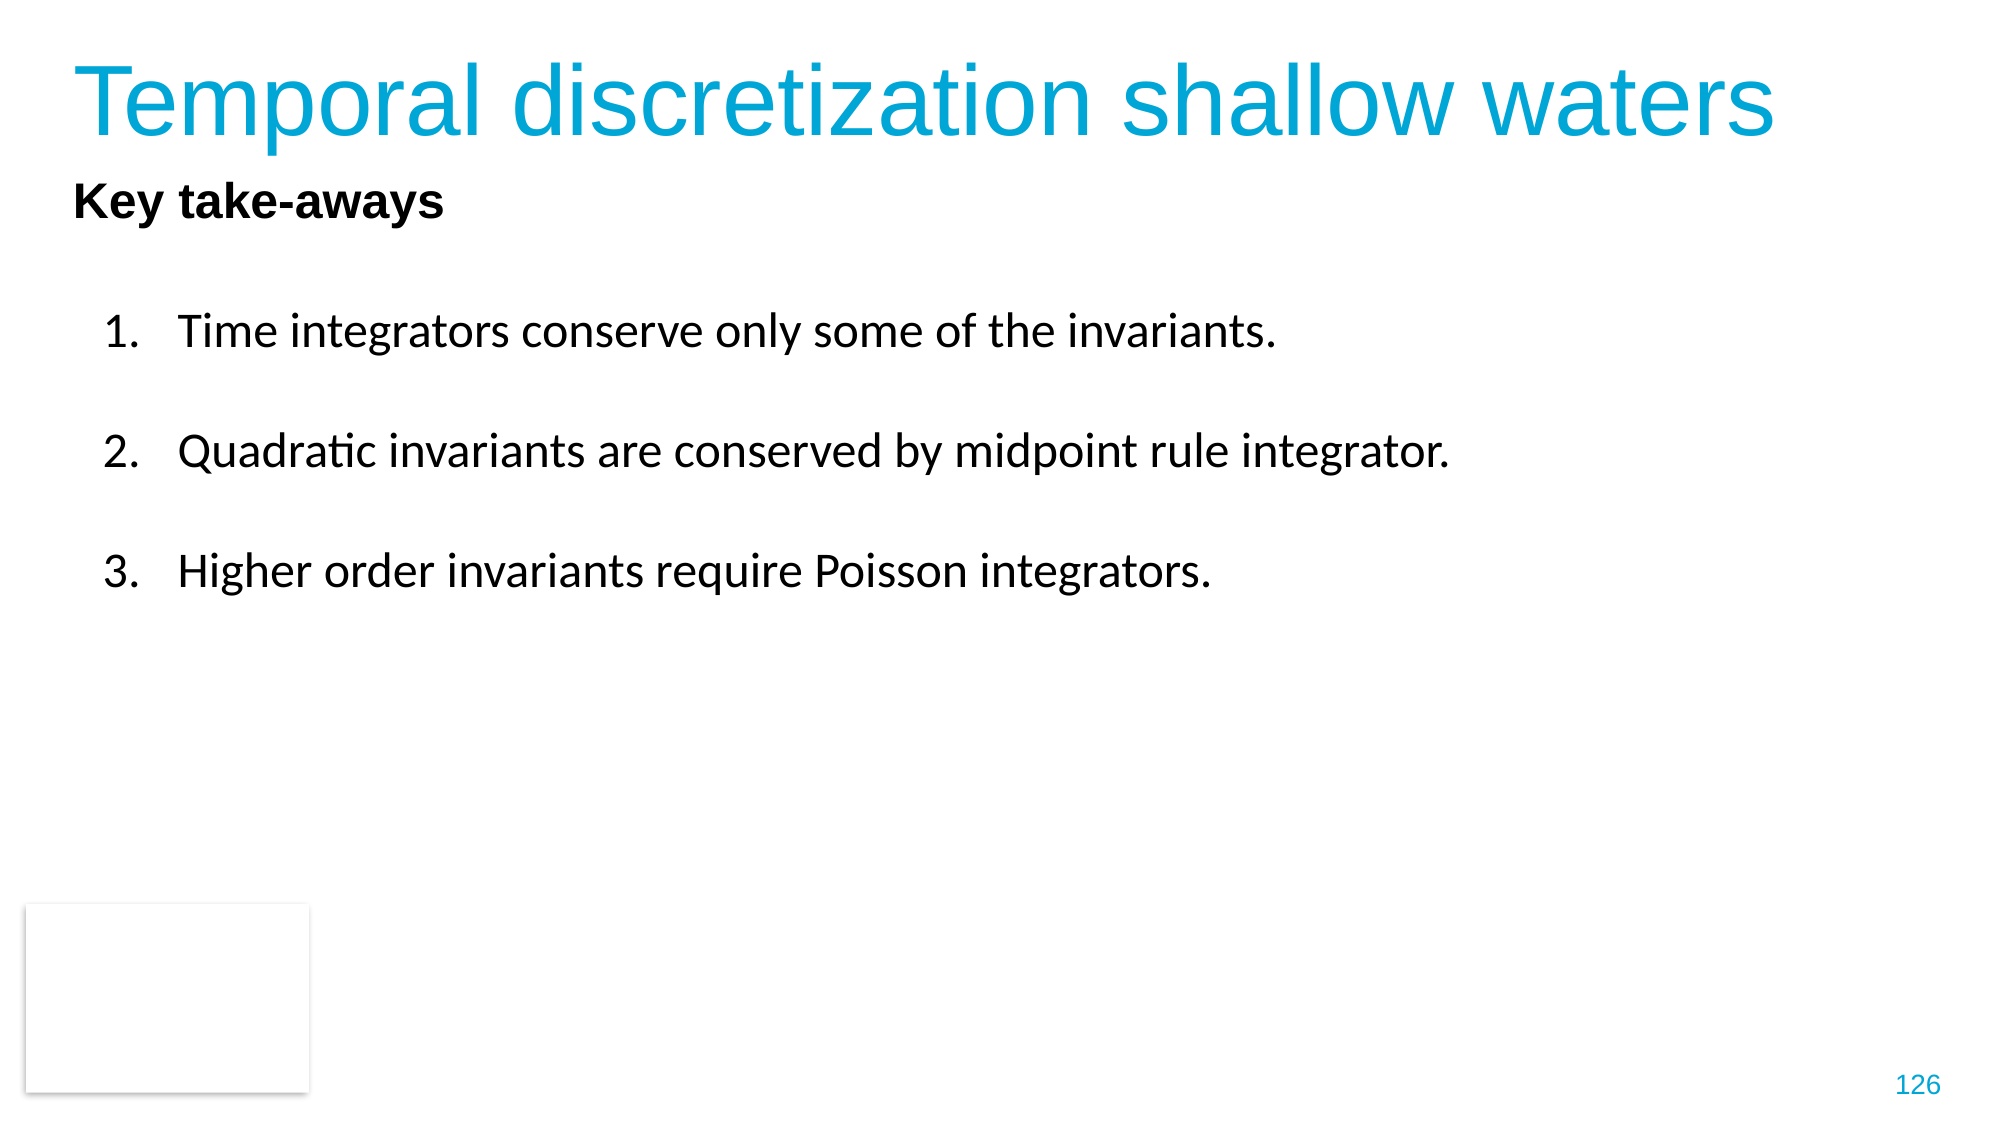

# Temporal discretization shallow waters
Key take-aways
Time integrators conserve only some of the invariants.

Quadratic invariants are conserved by midpoint rule integrator.

Higher order invariants require Poisson integrators.